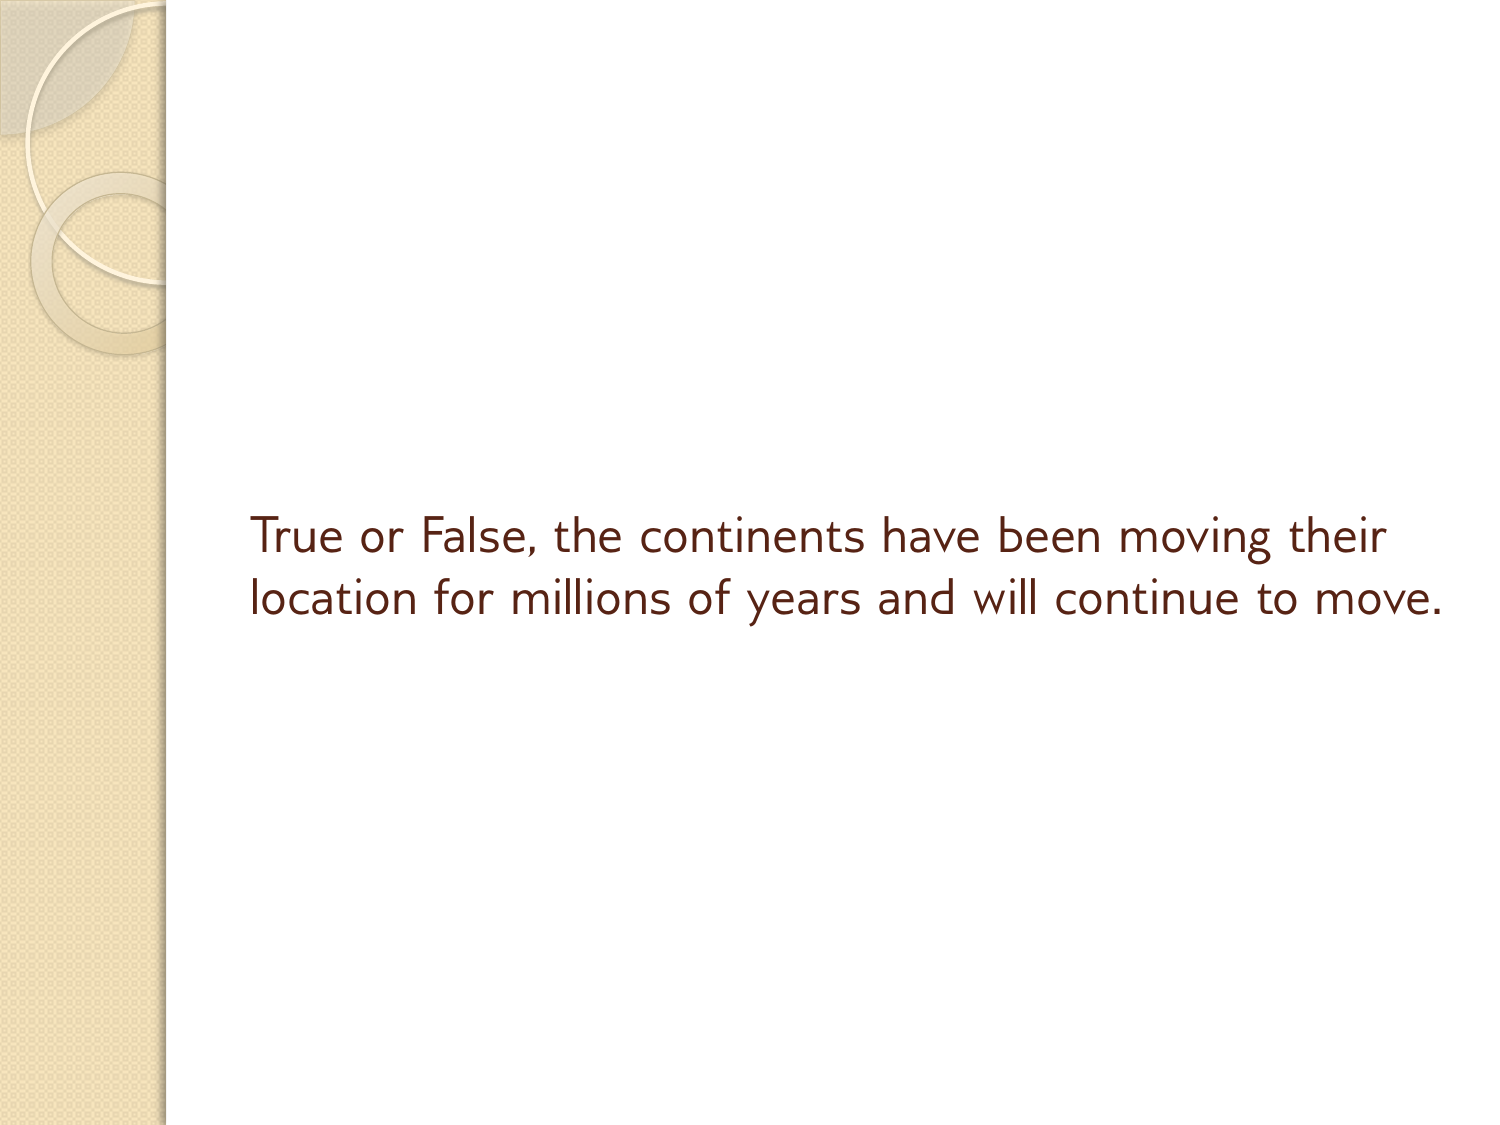

# True or False, the continents have been moving their location for millions of years and will continue to move.